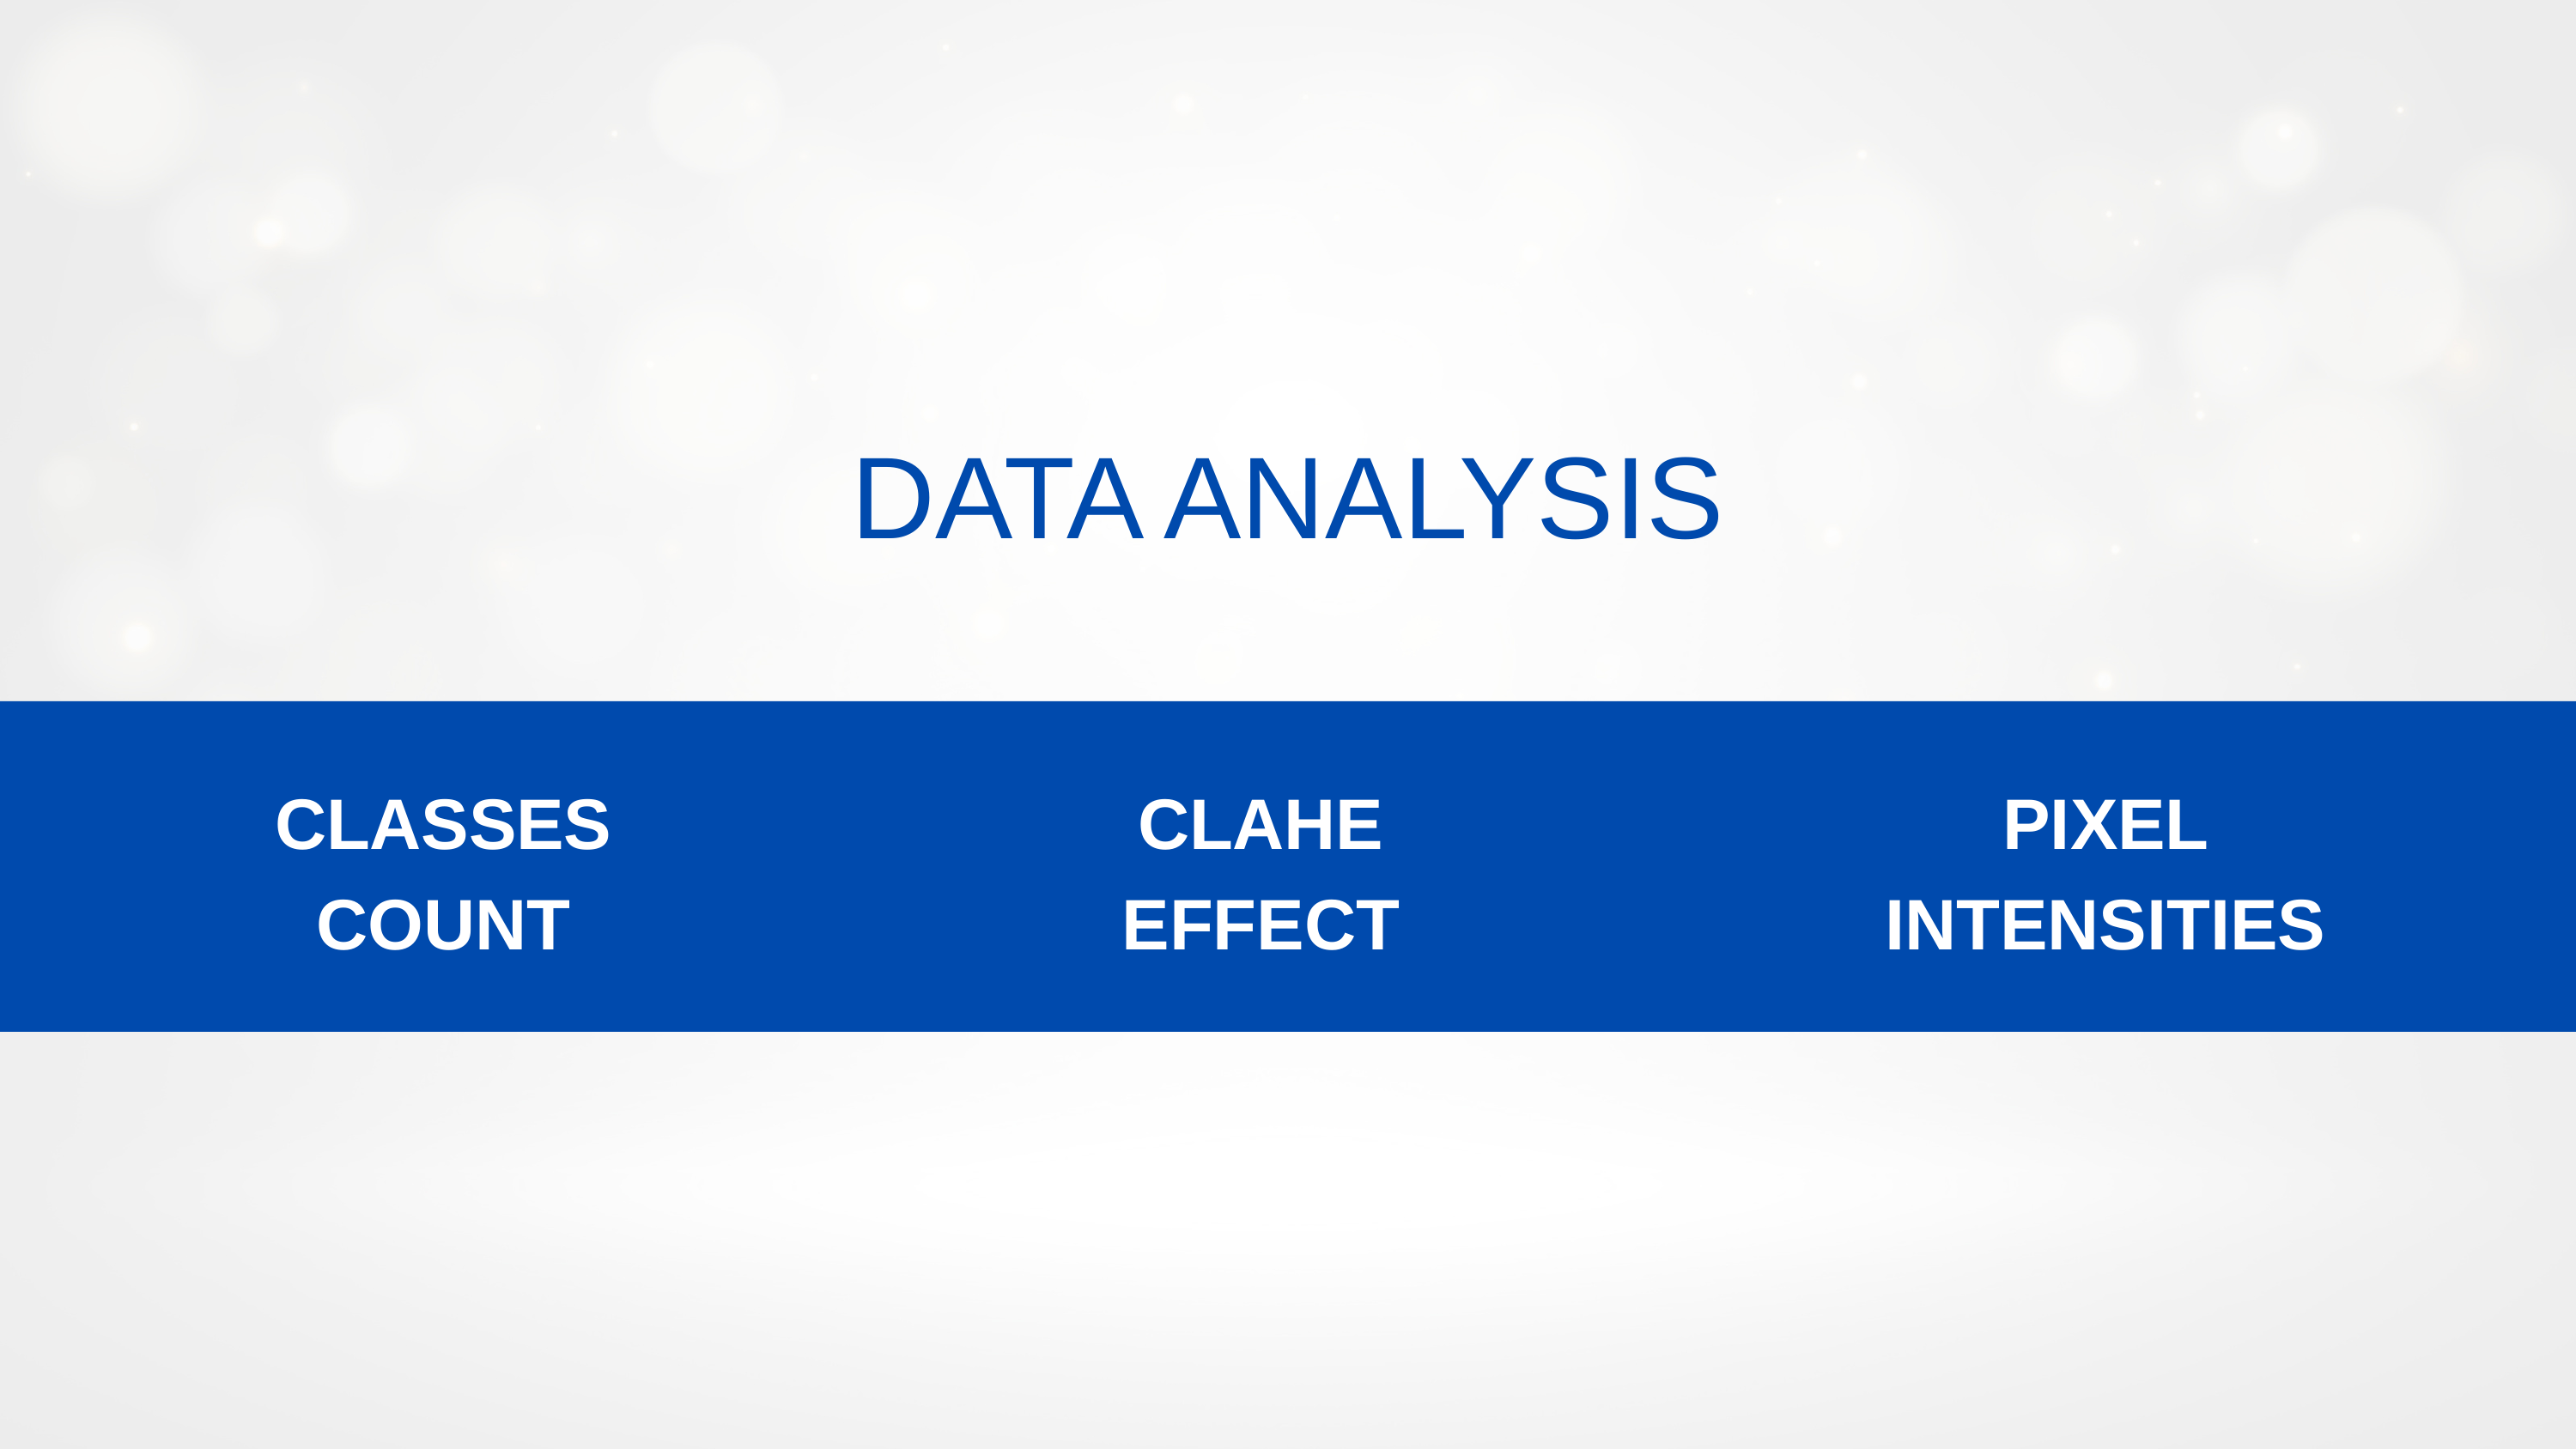

DATA ANALYSIS

PIXEL INTENSITIES
CLASSES COUNT
CLAHE EFFECT